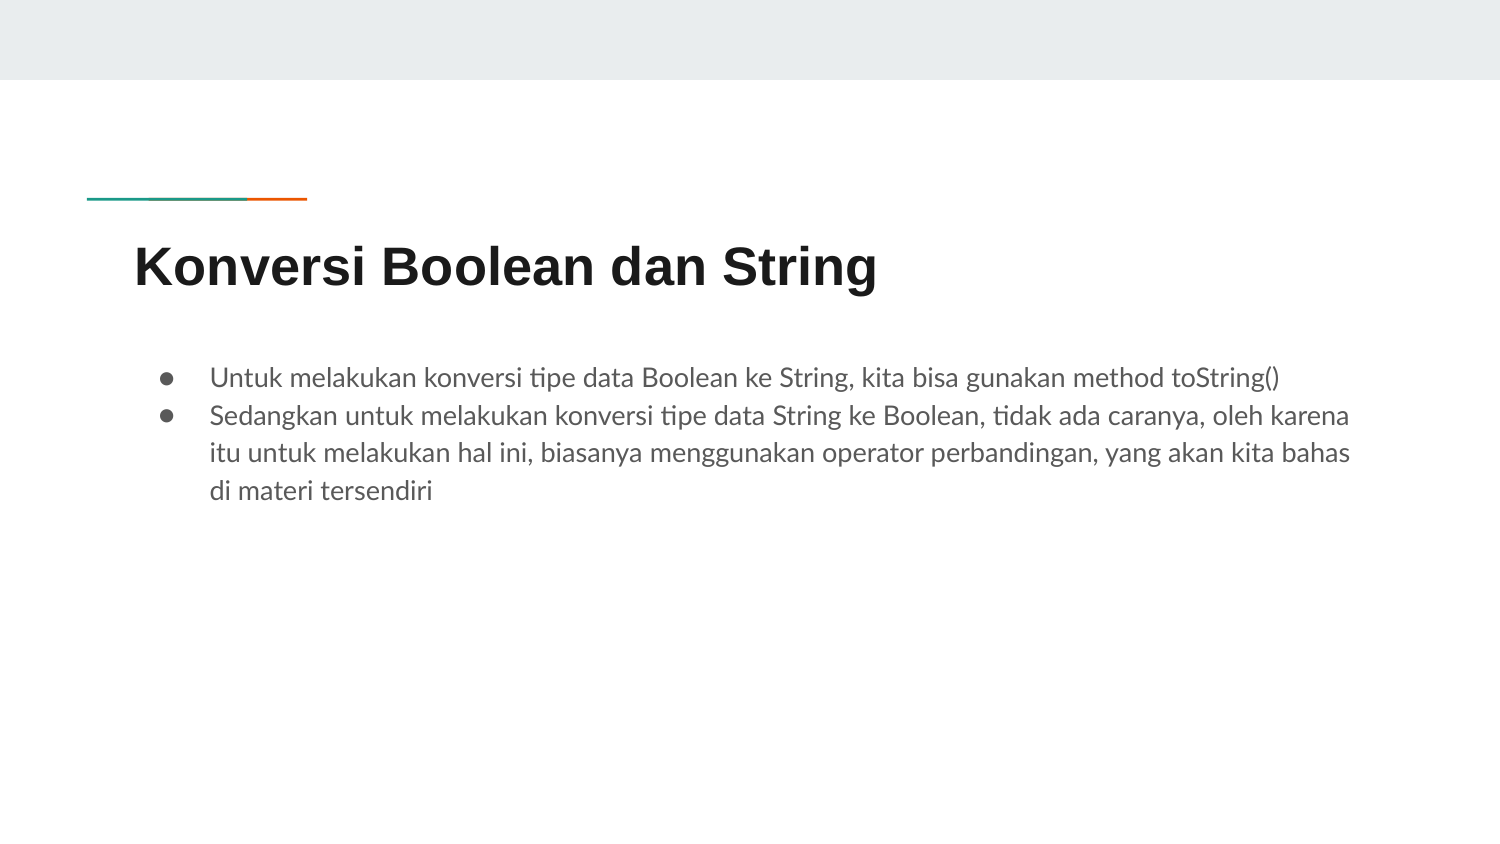

# Konversi Boolean dan String
Untuk melakukan konversi tipe data Boolean ke String, kita bisa gunakan method toString()
Sedangkan untuk melakukan konversi tipe data String ke Boolean, tidak ada caranya, oleh karena itu untuk melakukan hal ini, biasanya menggunakan operator perbandingan, yang akan kita bahas di materi tersendiri